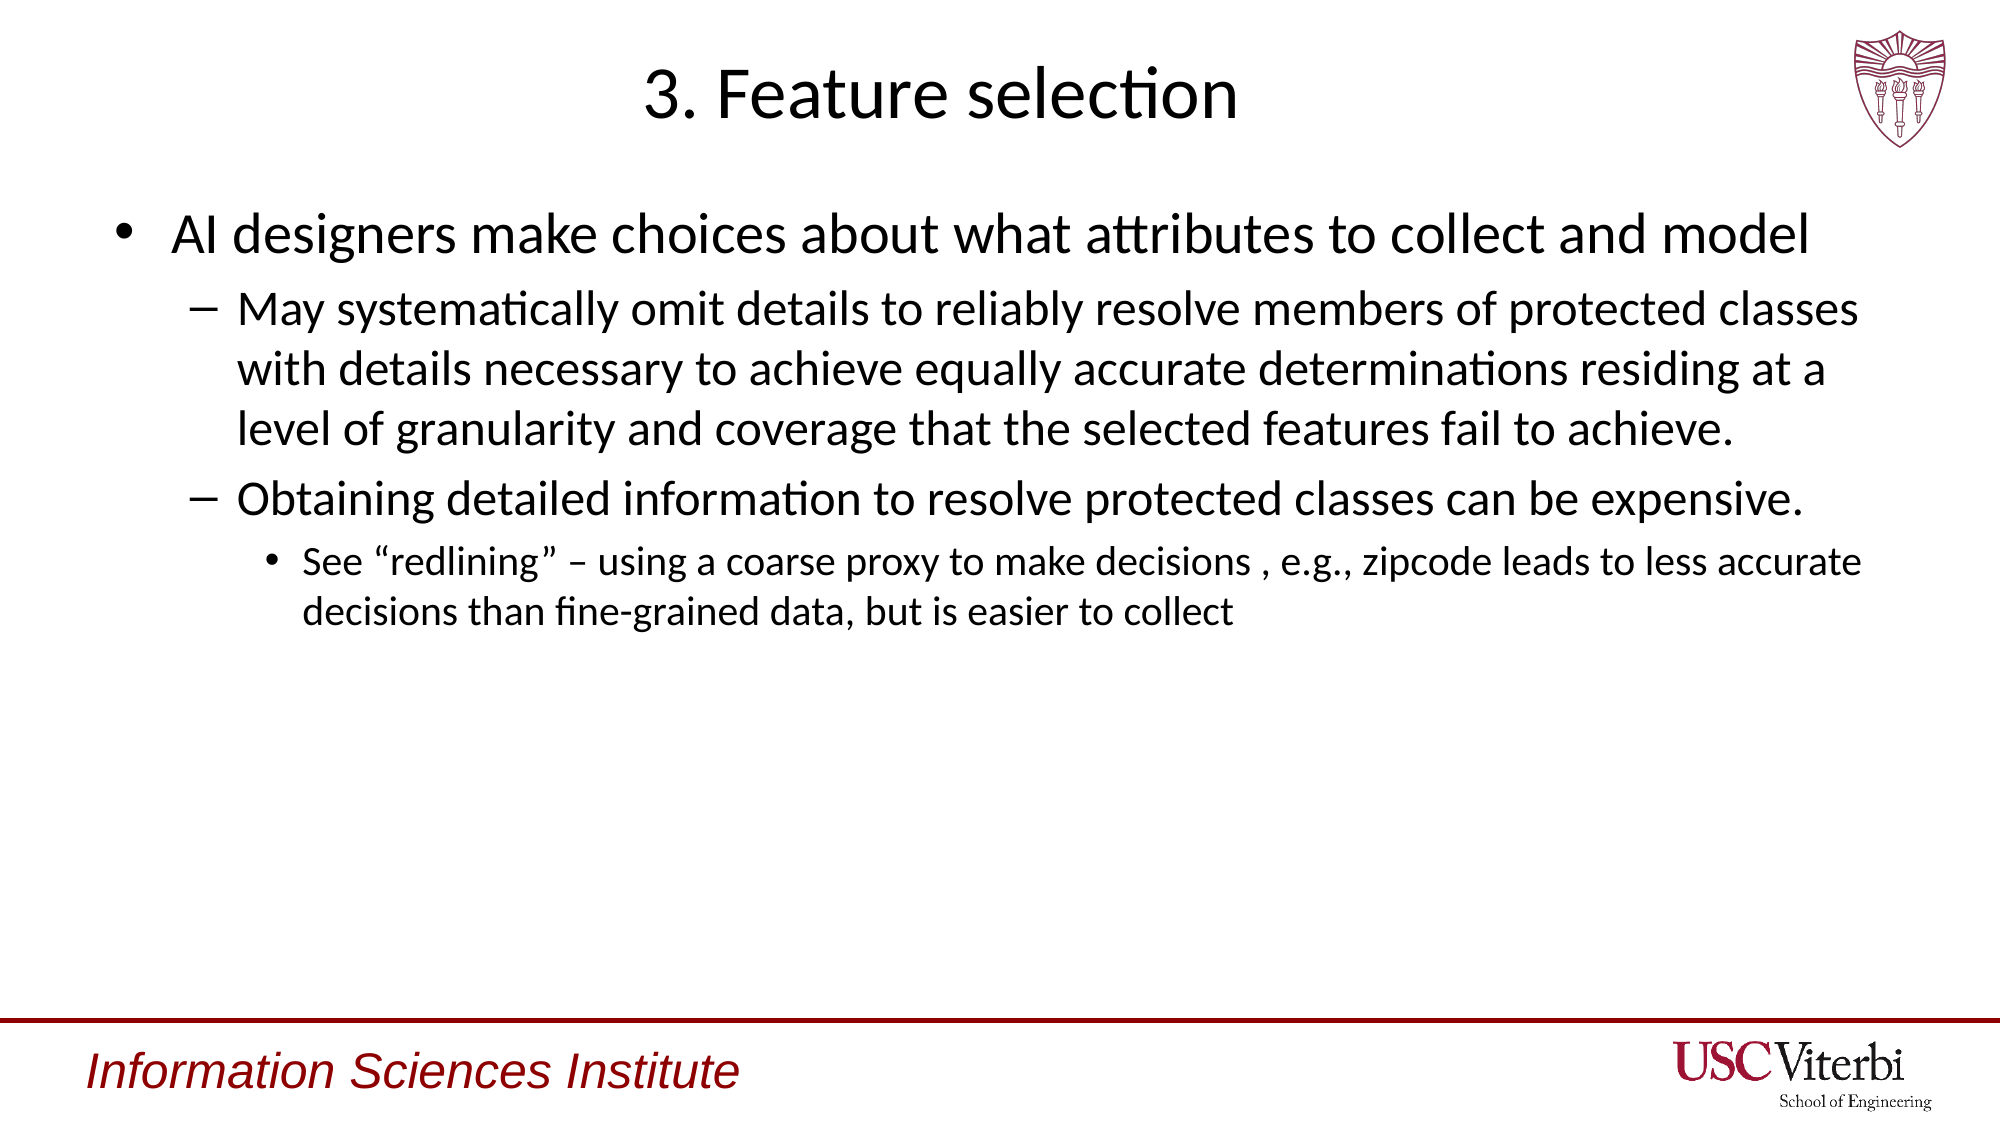

# 3. Feature selection
AI designers make choices about what attributes to collect and model
May systematically omit details to reliably resolve members of protected classes with details necessary to achieve equally accurate determinations residing at a level of granularity and coverage that the selected features fail to achieve.
Obtaining detailed information to resolve protected classes can be expensive.
See “redlining” – using a coarse proxy to make decisions , e.g., zipcode leads to less accurate decisions than fine-grained data, but is easier to collect